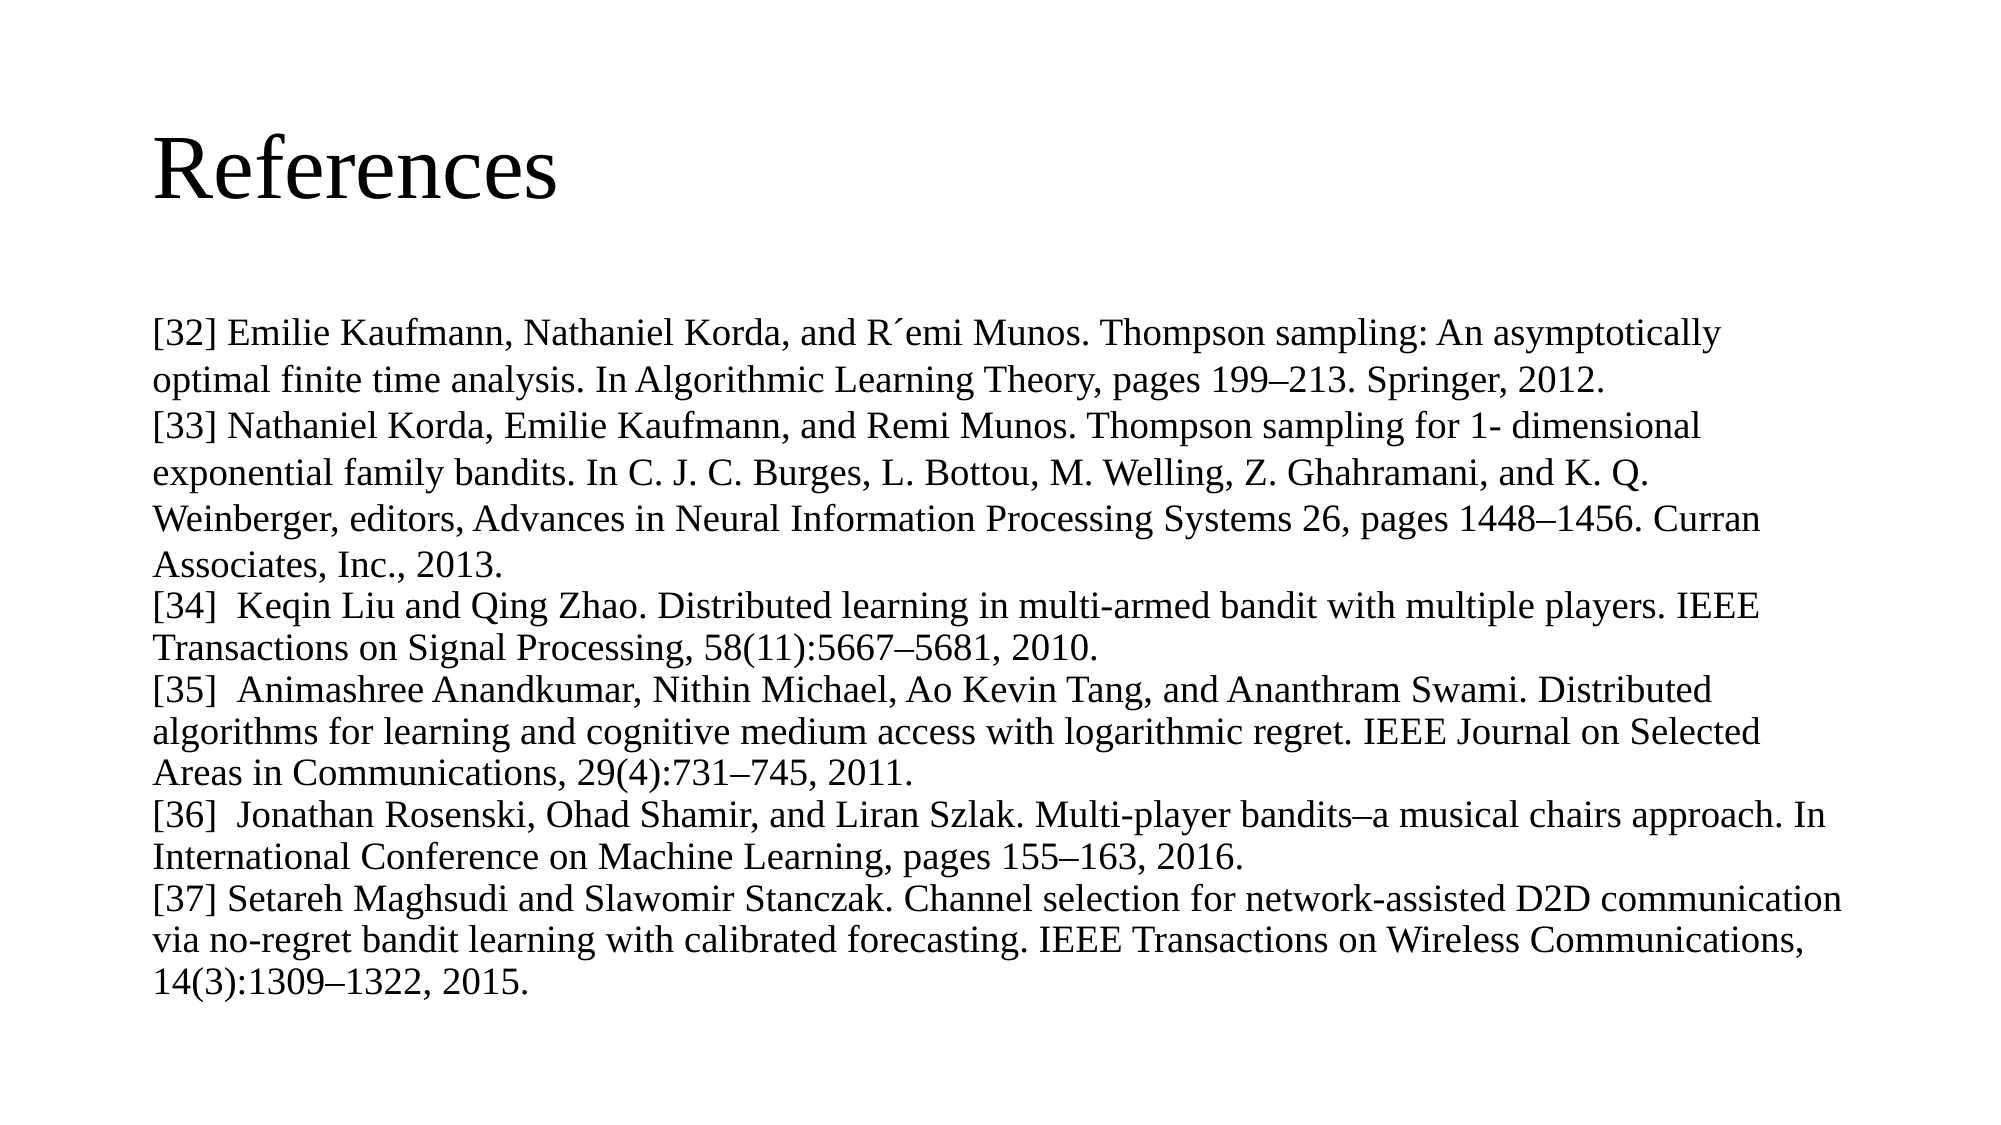

# References
[32] Emilie Kaufmann, Nathaniel Korda, and R´emi Munos. Thompson sampling: An asymptotically optimal finite time analysis. In Algorithmic Learning Theory, pages 199–213. Springer, 2012.
[33] Nathaniel Korda, Emilie Kaufmann, and Remi Munos. Thompson sampling for 1- dimensional exponential family bandits. In C. J. C. Burges, L. Bottou, M. Welling, Z. Ghahramani, and K. Q. Weinberger, editors, Advances in Neural Information Processing Systems 26, pages 1448–1456. Curran Associates, Inc., 2013.
[34]  Keqin Liu and Qing Zhao. Distributed learning in multi-armed bandit with multiple players. IEEE Transactions on Signal Processing, 58(11):5667–5681, 2010.
[35]  Animashree Anandkumar, Nithin Michael, Ao Kevin Tang, and Ananthram Swami. Distributed algorithms for learning and cognitive medium access with logarithmic regret. IEEE Journal on Selected Areas in Communications, 29(4):731–745, 2011.
[36]  Jonathan Rosenski, Ohad Shamir, and Liran Szlak. Multi-player bandits–a musical chairs approach. In International Conference on Machine Learning, pages 155–163, 2016.
[37] Setareh Maghsudi and Slawomir Stanczak. Channel selection for network-assisted D2D communication via no-regret bandit learning with calibrated forecasting. IEEE Transactions on Wireless Communications, 14(3):1309–1322, 2015.